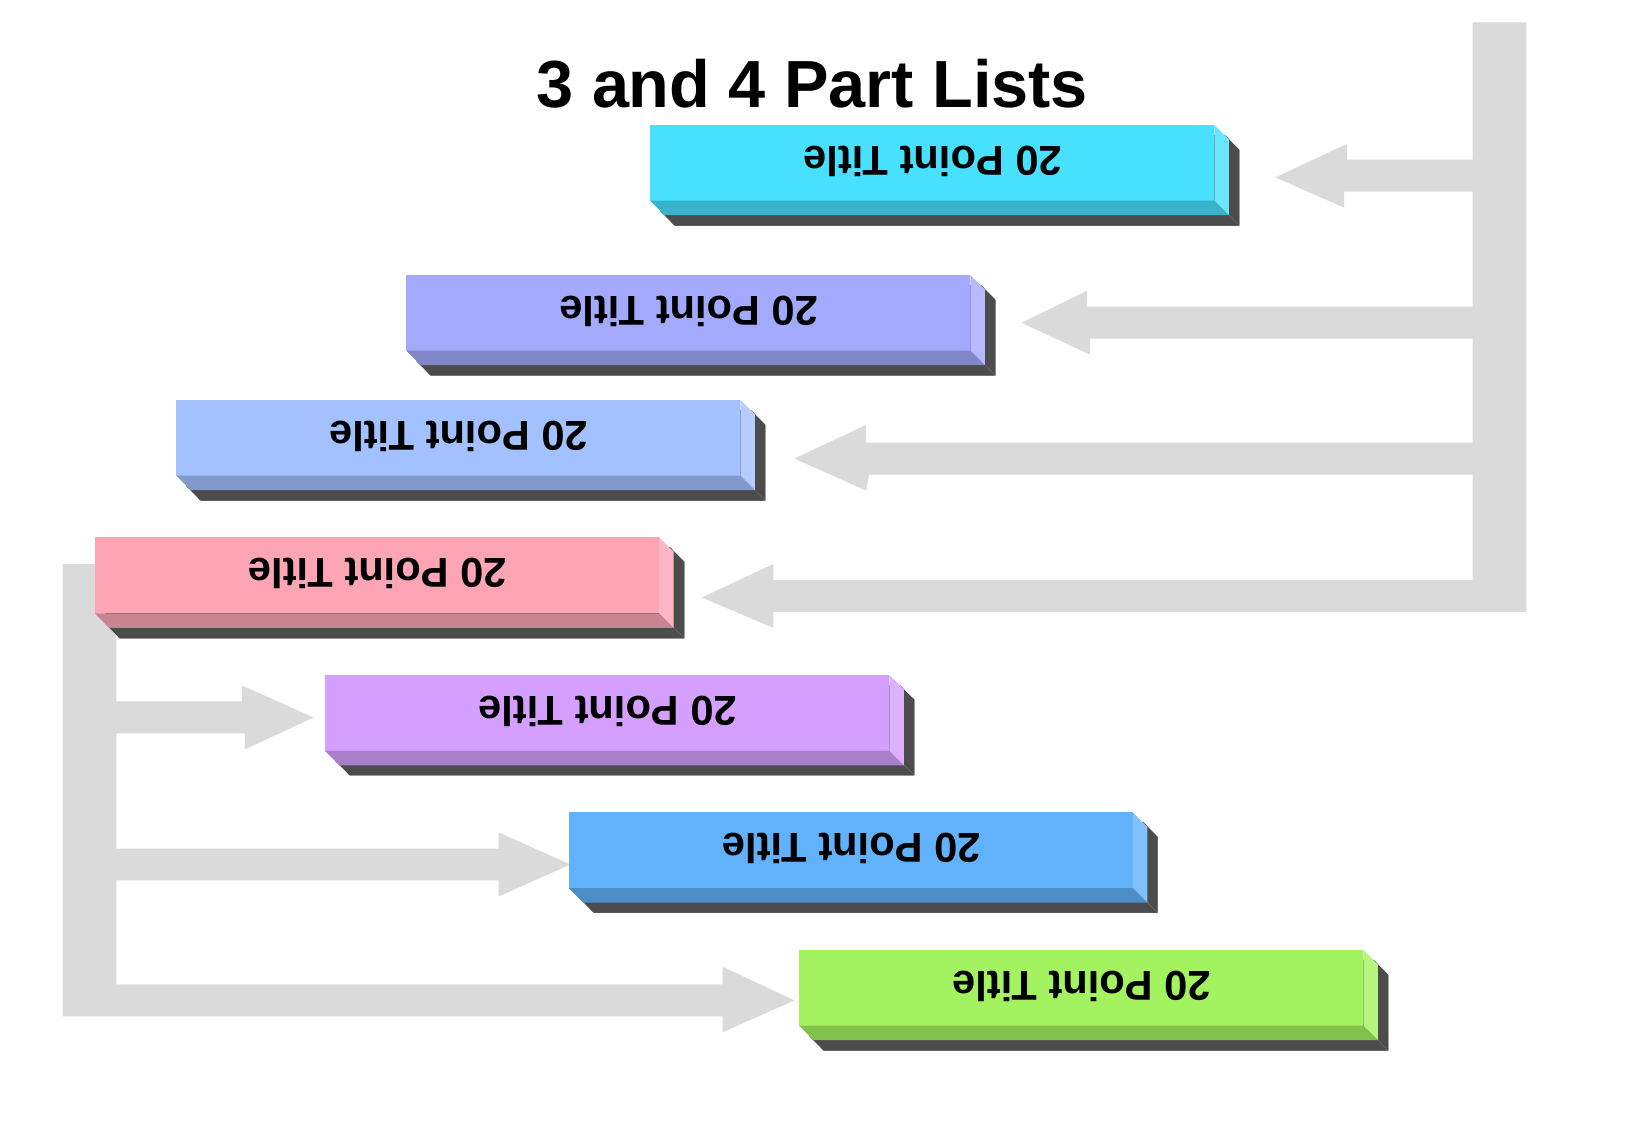

20 Point Title
# 3 and 4 Part Lists

20 Point Title
20 Point Title
20 Point Title
20 Point Title

20 Point Title
20 Point Title